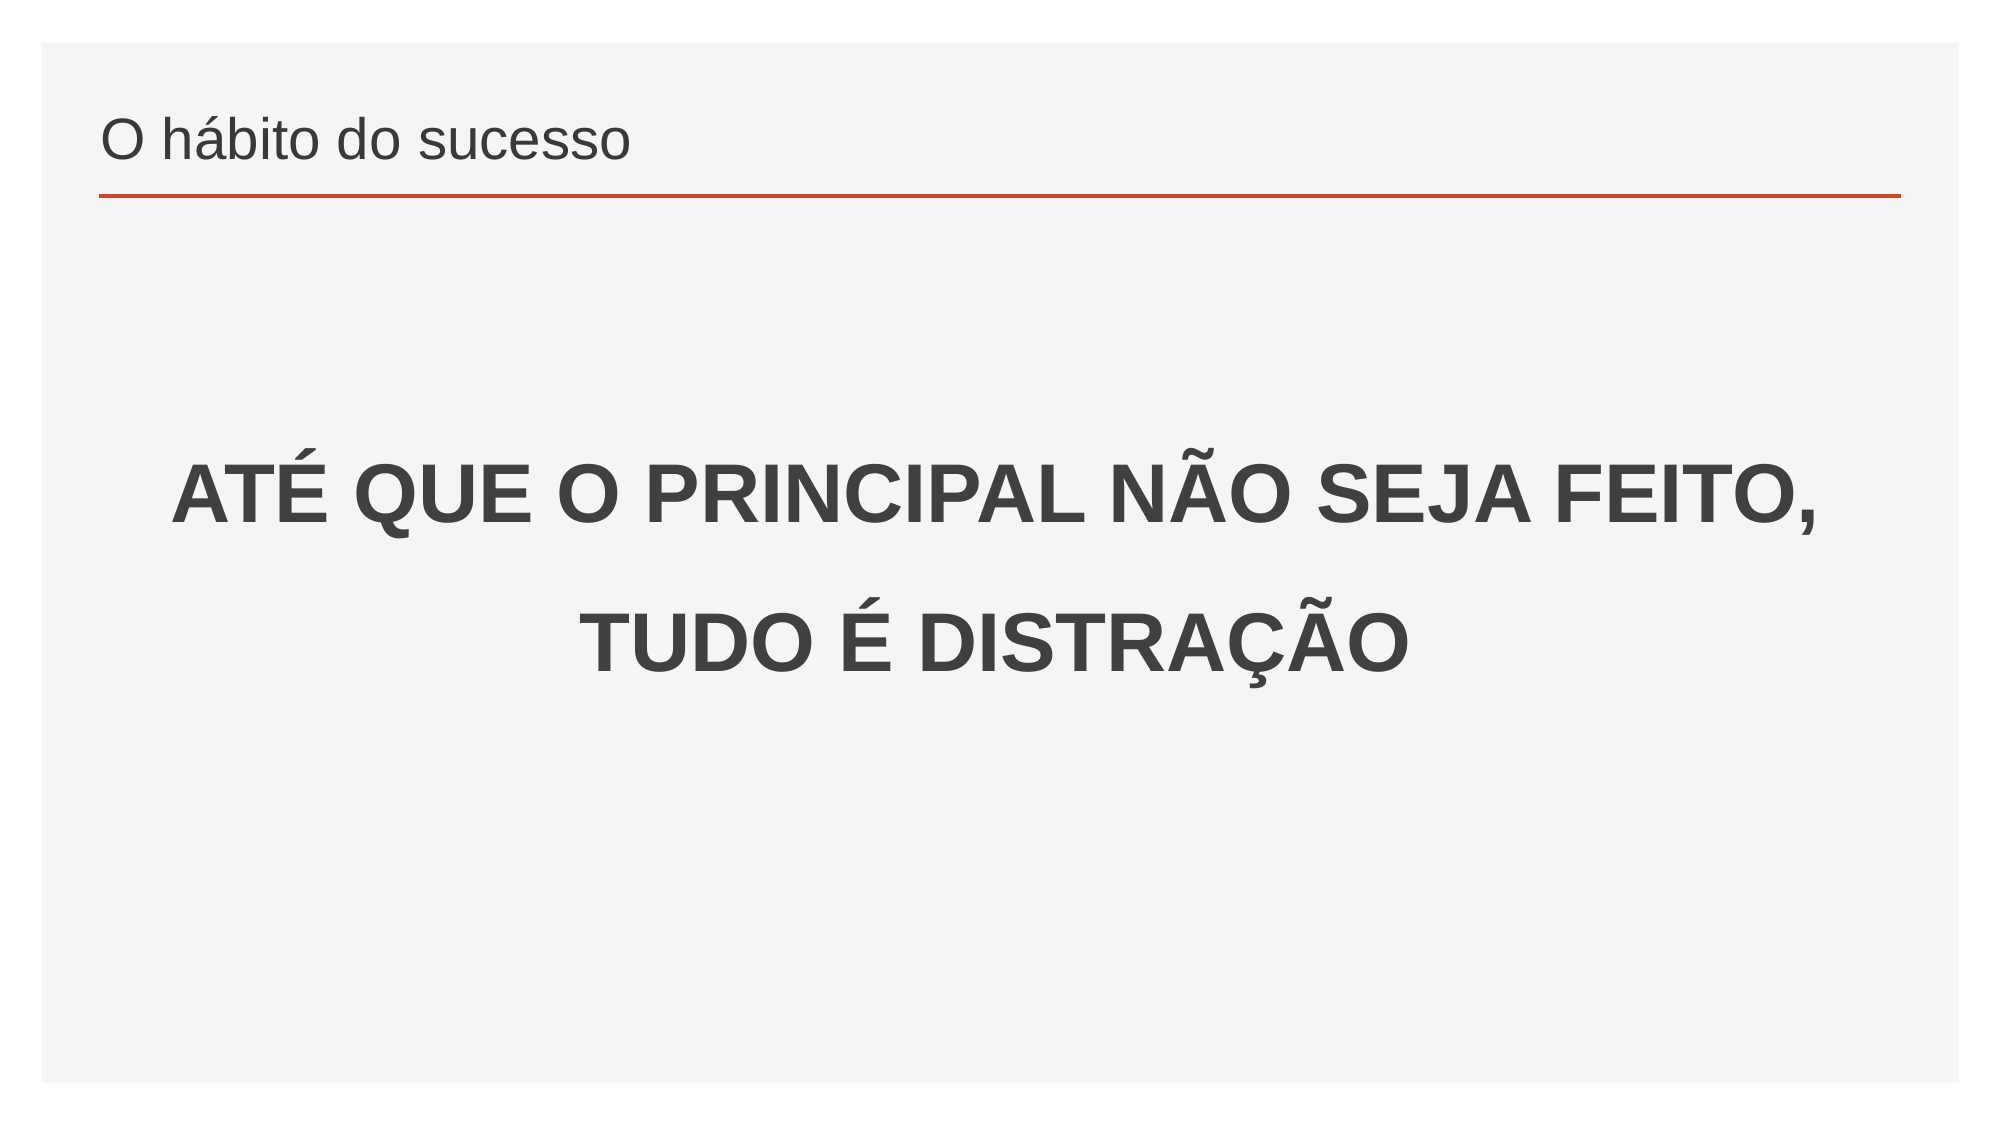

# O hábito do sucesso

ATÉ QUE O PRINCIPAL NÃO SEJA FEITO, TUDO É DISTRAÇÃO